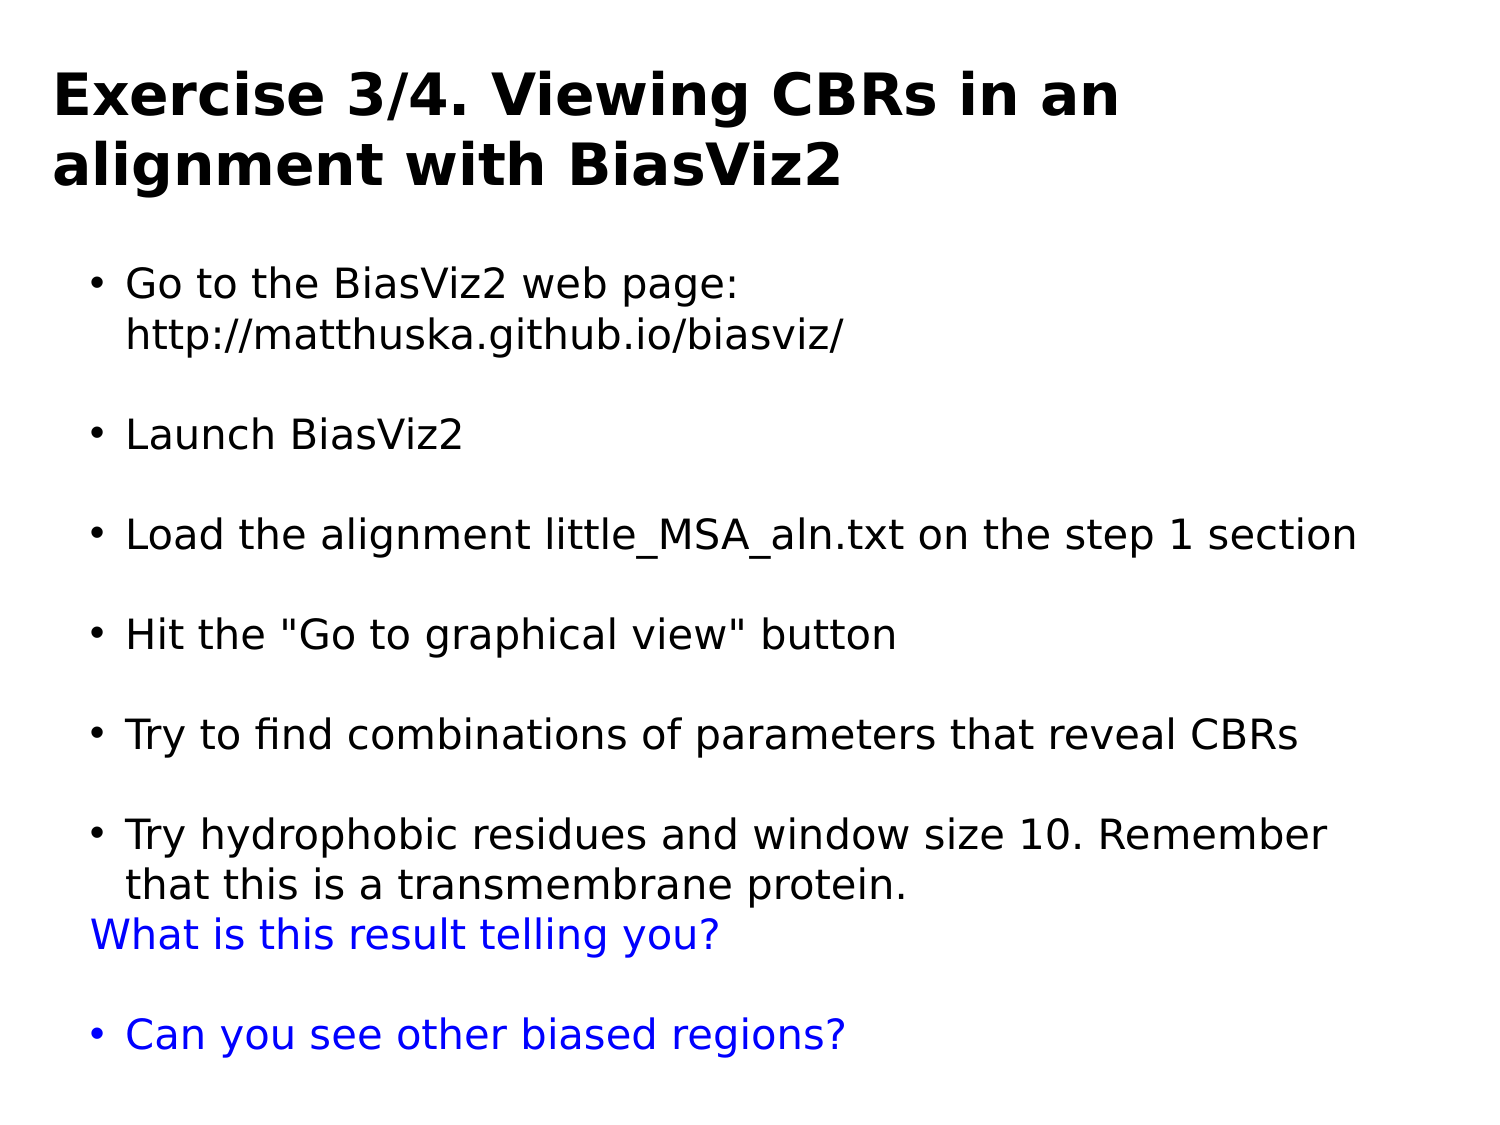

Exercise 3/4. Viewing CBRs in an alignment with BiasViz2
Go to the BiasViz2 web page: http://matthuska.github.io/biasviz/

Launch BiasViz2

Load the alignment little_MSA_aln.txt on the step 1 section

Hit the "Go to graphical view" button

Try to find combinations of parameters that reveal CBRs

Try hydrophobic residues and window size 10. Remember that this is a transmembrane protein.
What is this result telling you?

Can you see other biased regions?